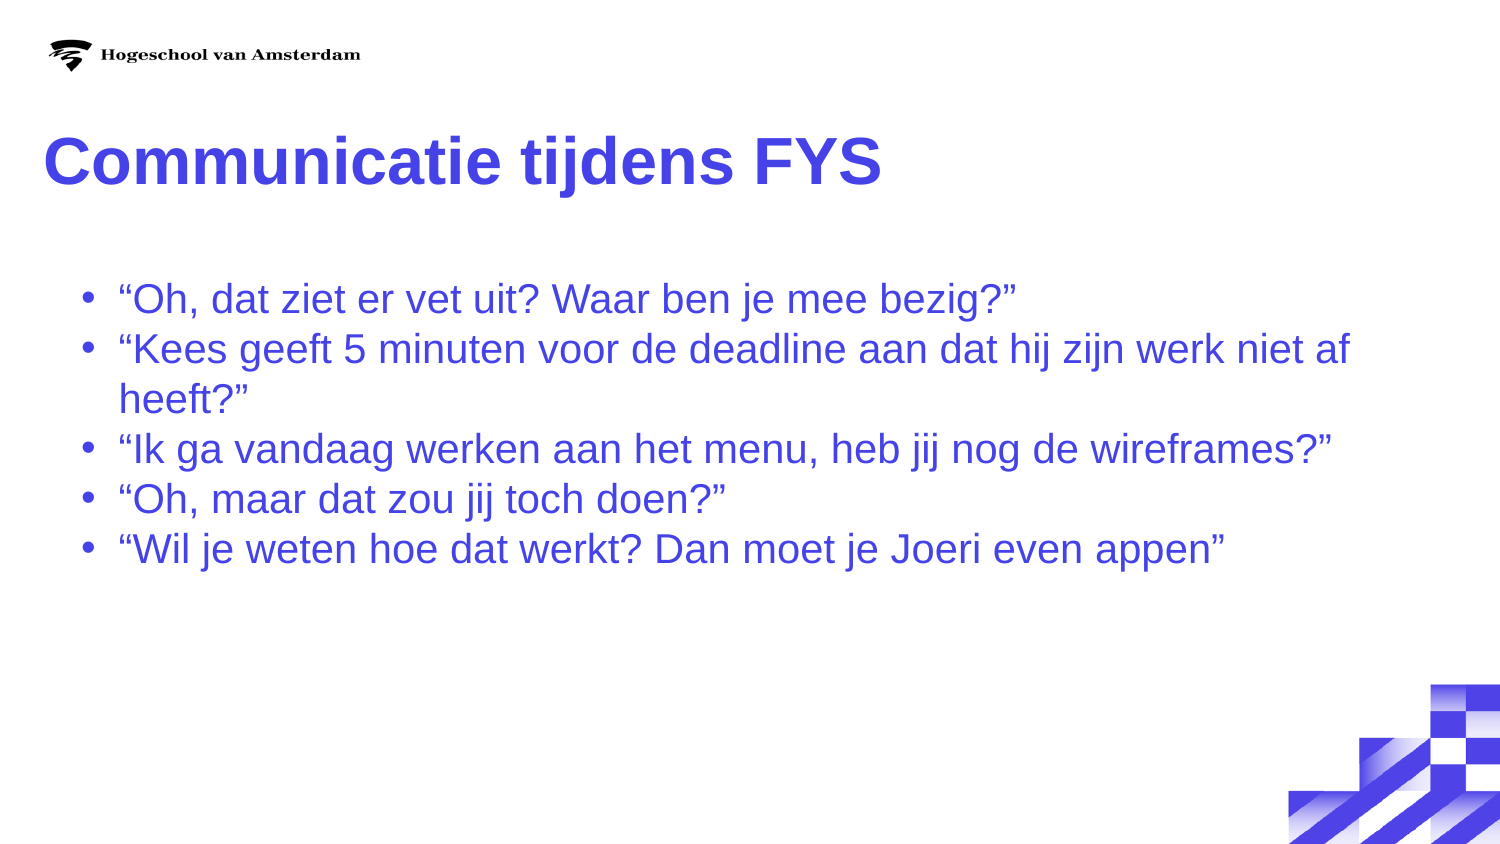

# Communicatie tijdens FYS
“Oh, dat ziet er vet uit? Waar ben je mee bezig?”
“Kees geeft 5 minuten voor de deadline aan dat hij zijn werk niet af heeft?”
“Ik ga vandaag werken aan het menu, heb jij nog de wireframes?”
“Oh, maar dat zou jij toch doen?”
“Wil je weten hoe dat werkt? Dan moet je Joeri even appen”